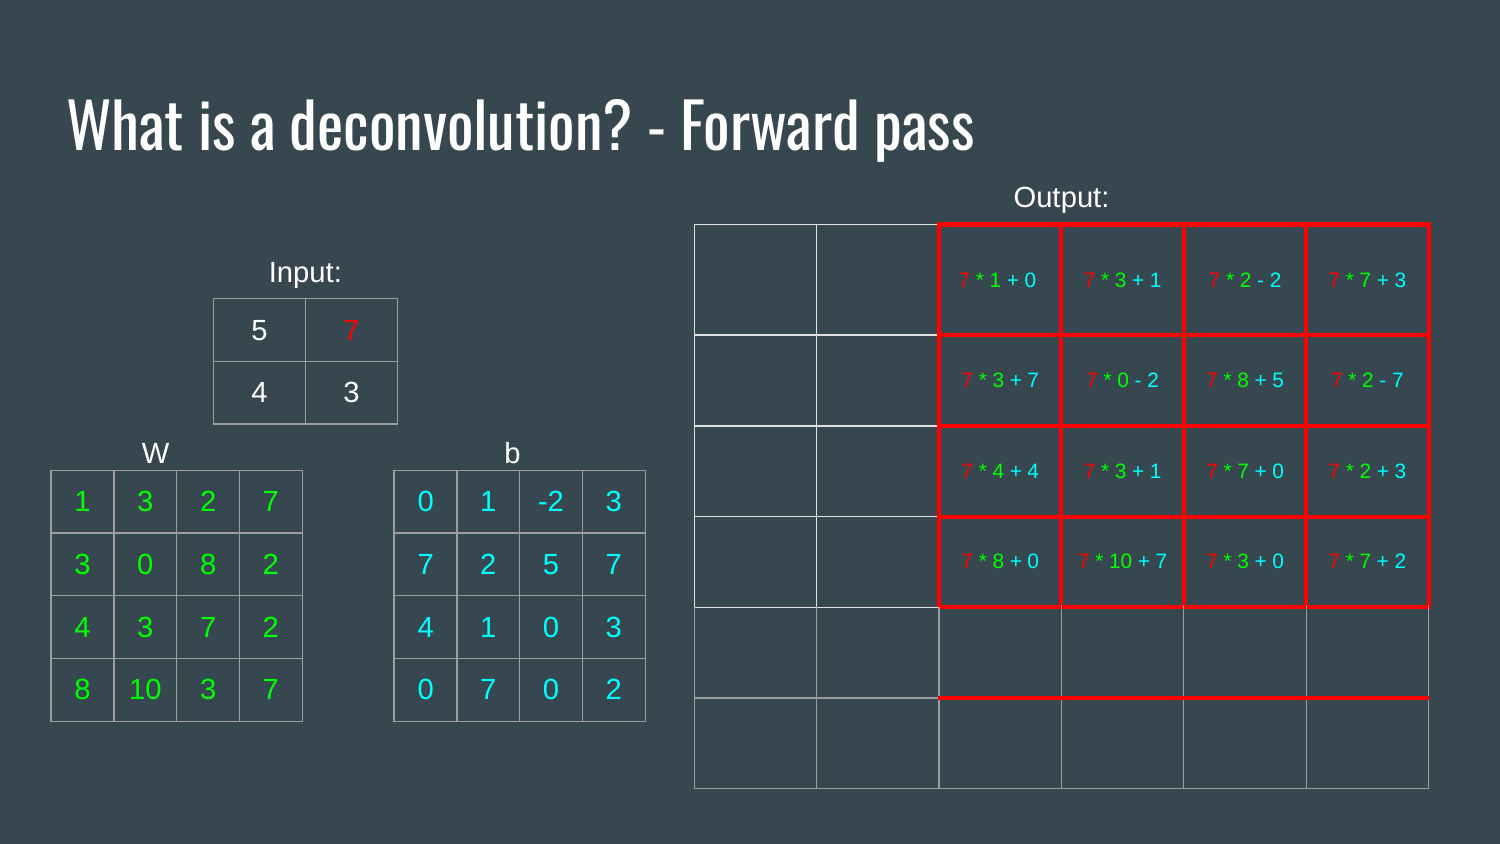

# What is a deconvolution? - Forward pass
Output:

|  |  | 7 \* 1 + 0 | 7 \* 3 + 1 | 7 \* 2 - 2 | 7 \* 7 + 3 |
| --- | --- | --- | --- | --- | --- |
|  |  | 7 \* 3 + 7 | 7 \* 0 - 2 | 7 \* 8 + 5 | 7 \* 2 - 7 |
|  |  | 7 \* 4 + 4 | 7 \* 3 + 1 | 7 \* 7 + 0 | 7 \* 2 + 3 |
|  |  | 7 \* 8 + 0 | 7 \* 10 + 7 | 7 \* 3 + 0 | 7 \* 7 + 2 |
|  |  |  |  |  |  |
|  |  |  |  |  |  |
Input:
| 5 | 7 |
| --- | --- |
| 4 | 3 |
W
b
| 1 | 3 | 2 | 7 |
| --- | --- | --- | --- |
| 3 | 0 | 8 | 2 |
| 4 | 3 | 7 | 2 |
| 8 | 10 | 3 | 7 |
| 0 | 1 | -2 | 3 |
| --- | --- | --- | --- |
| 7 | 2 | 5 | 7 |
| 4 | 1 | 0 | 3 |
| 0 | 7 | 0 | 2 |